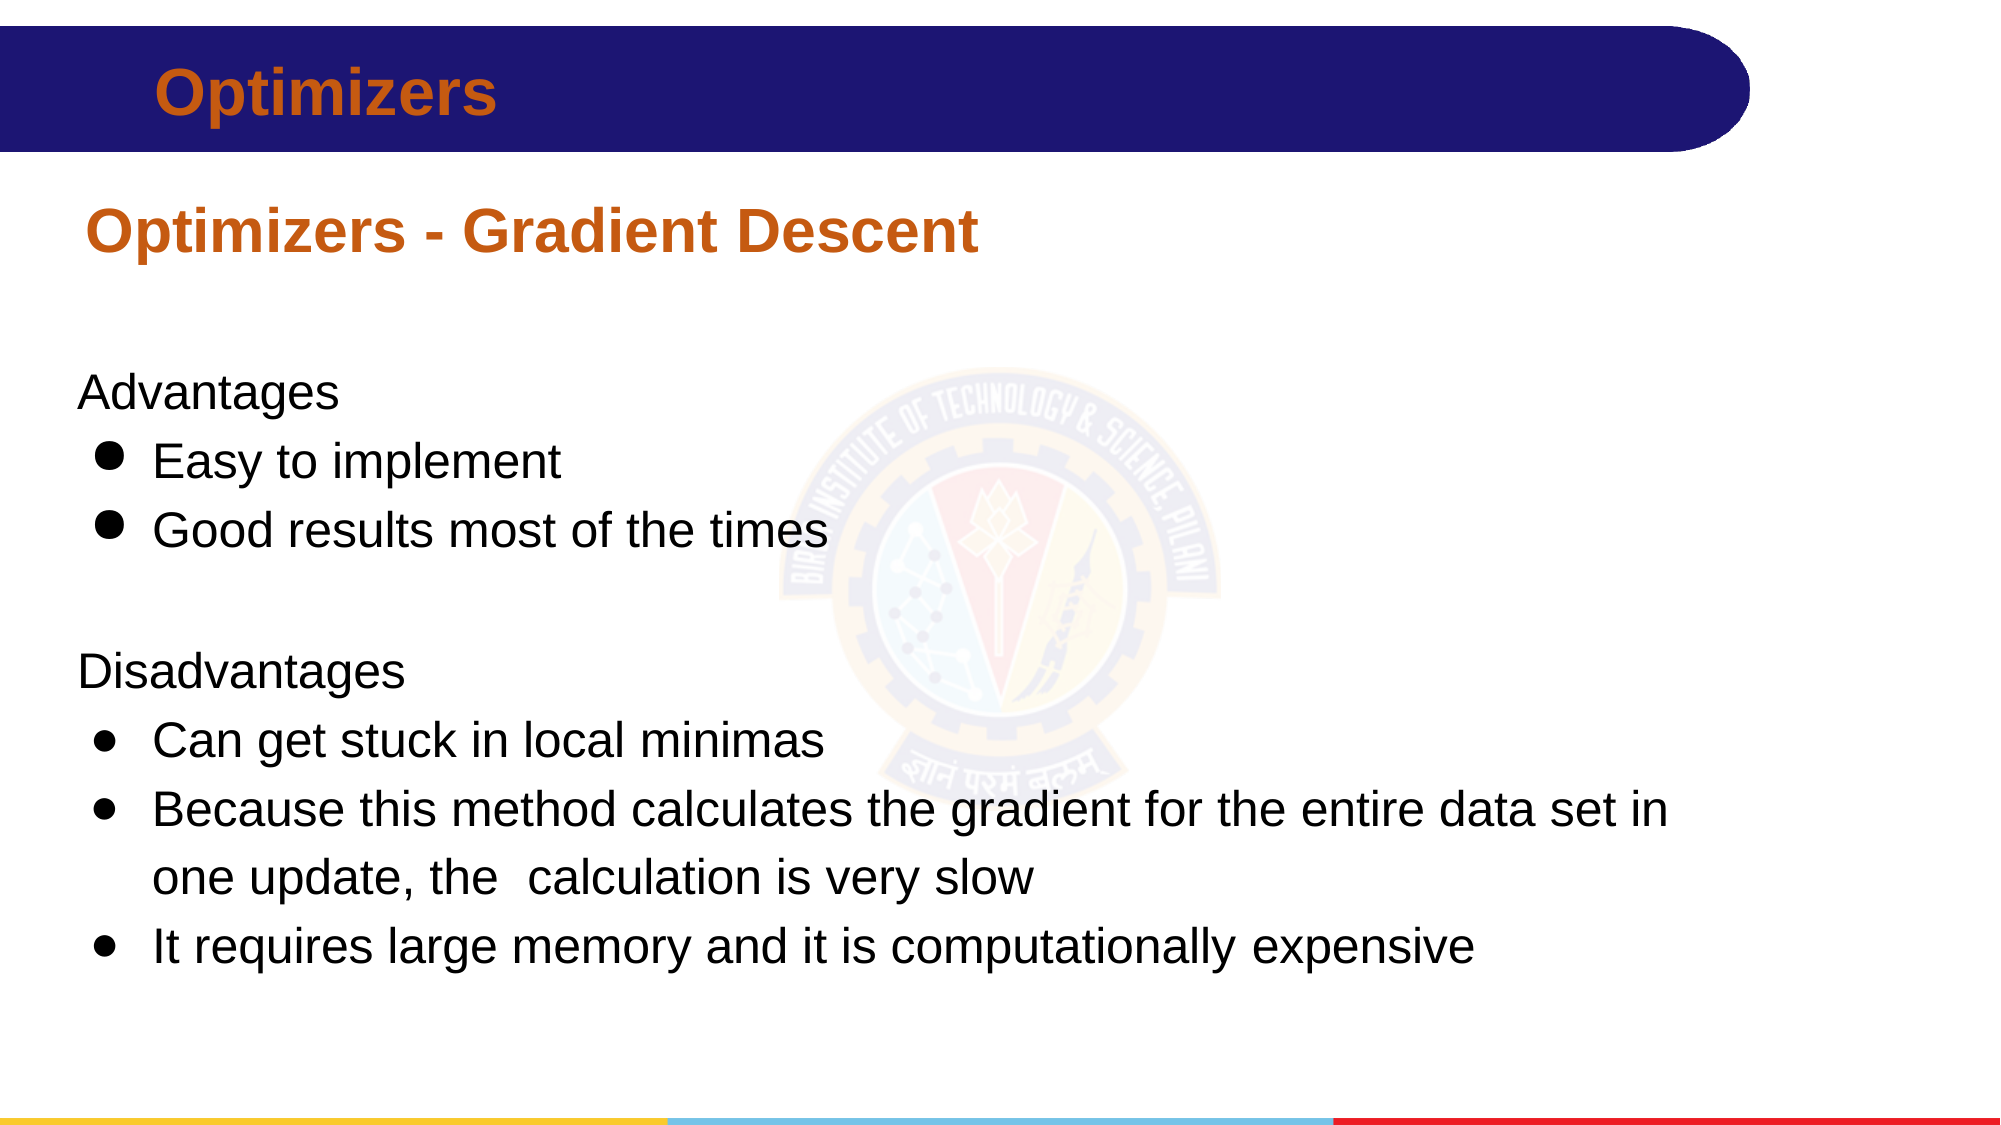

# Optimizers
Optimizers - Gradient Descent

Advantages
Easy to implement
Good results most of the times

Disadvantages
Can get stuck in local minimas
Because this method calculates the gradient for the entire data set in one update, the  calculation is very slow
It requires large memory and it is computationally expensive